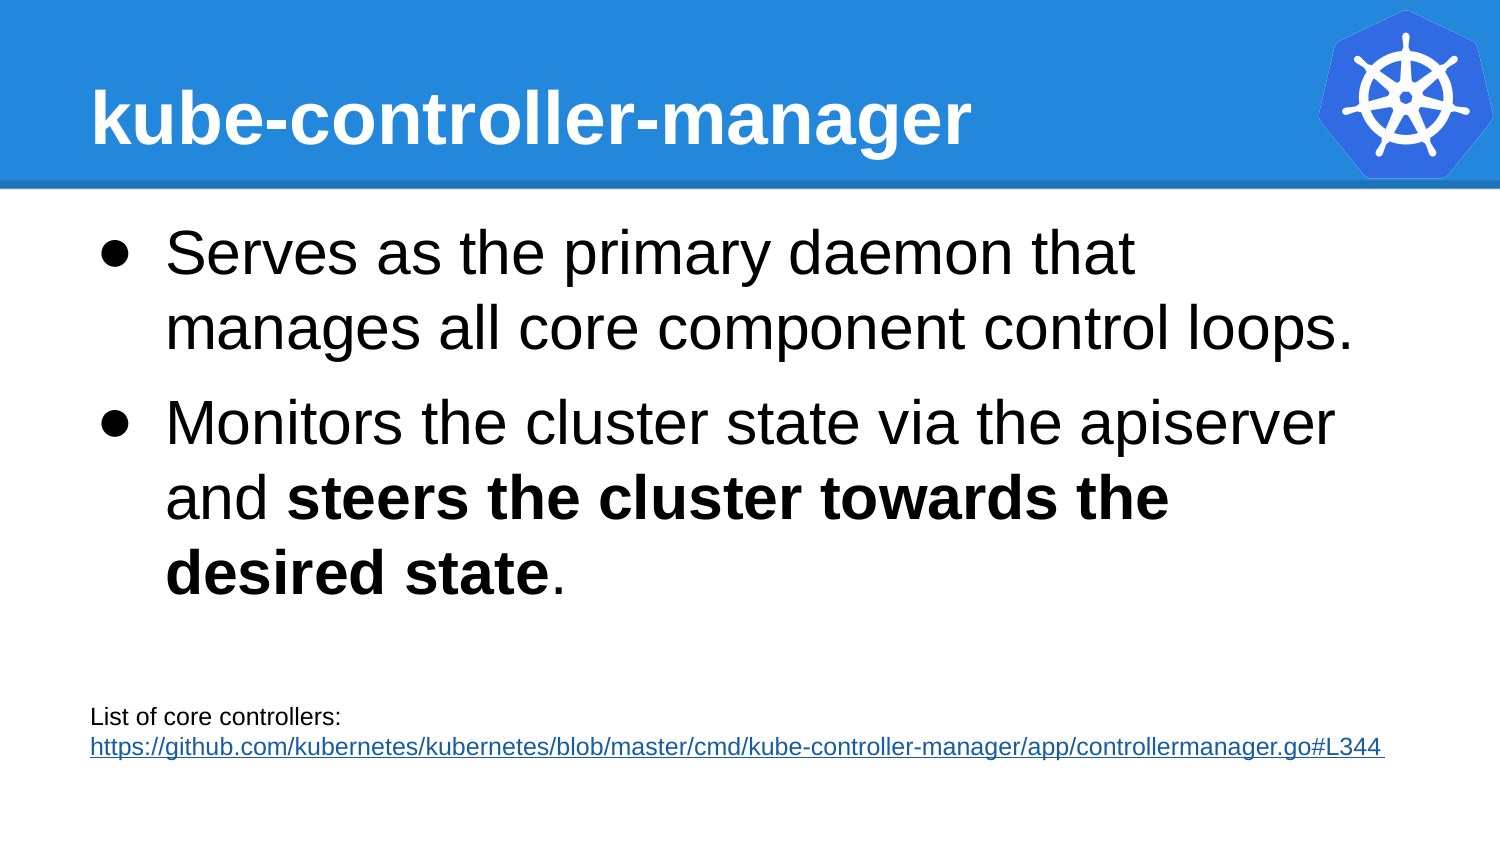

# kube-controller-manager
Serves as the primary daemon that manages all core component control loops.
Monitors the cluster state via the apiserver and steers the cluster towards the desired state.

List of core controllers: https://github.com/kubernetes/kubernetes/blob/master/cmd/kube-controller-manager/app/controllermanager.go#L344